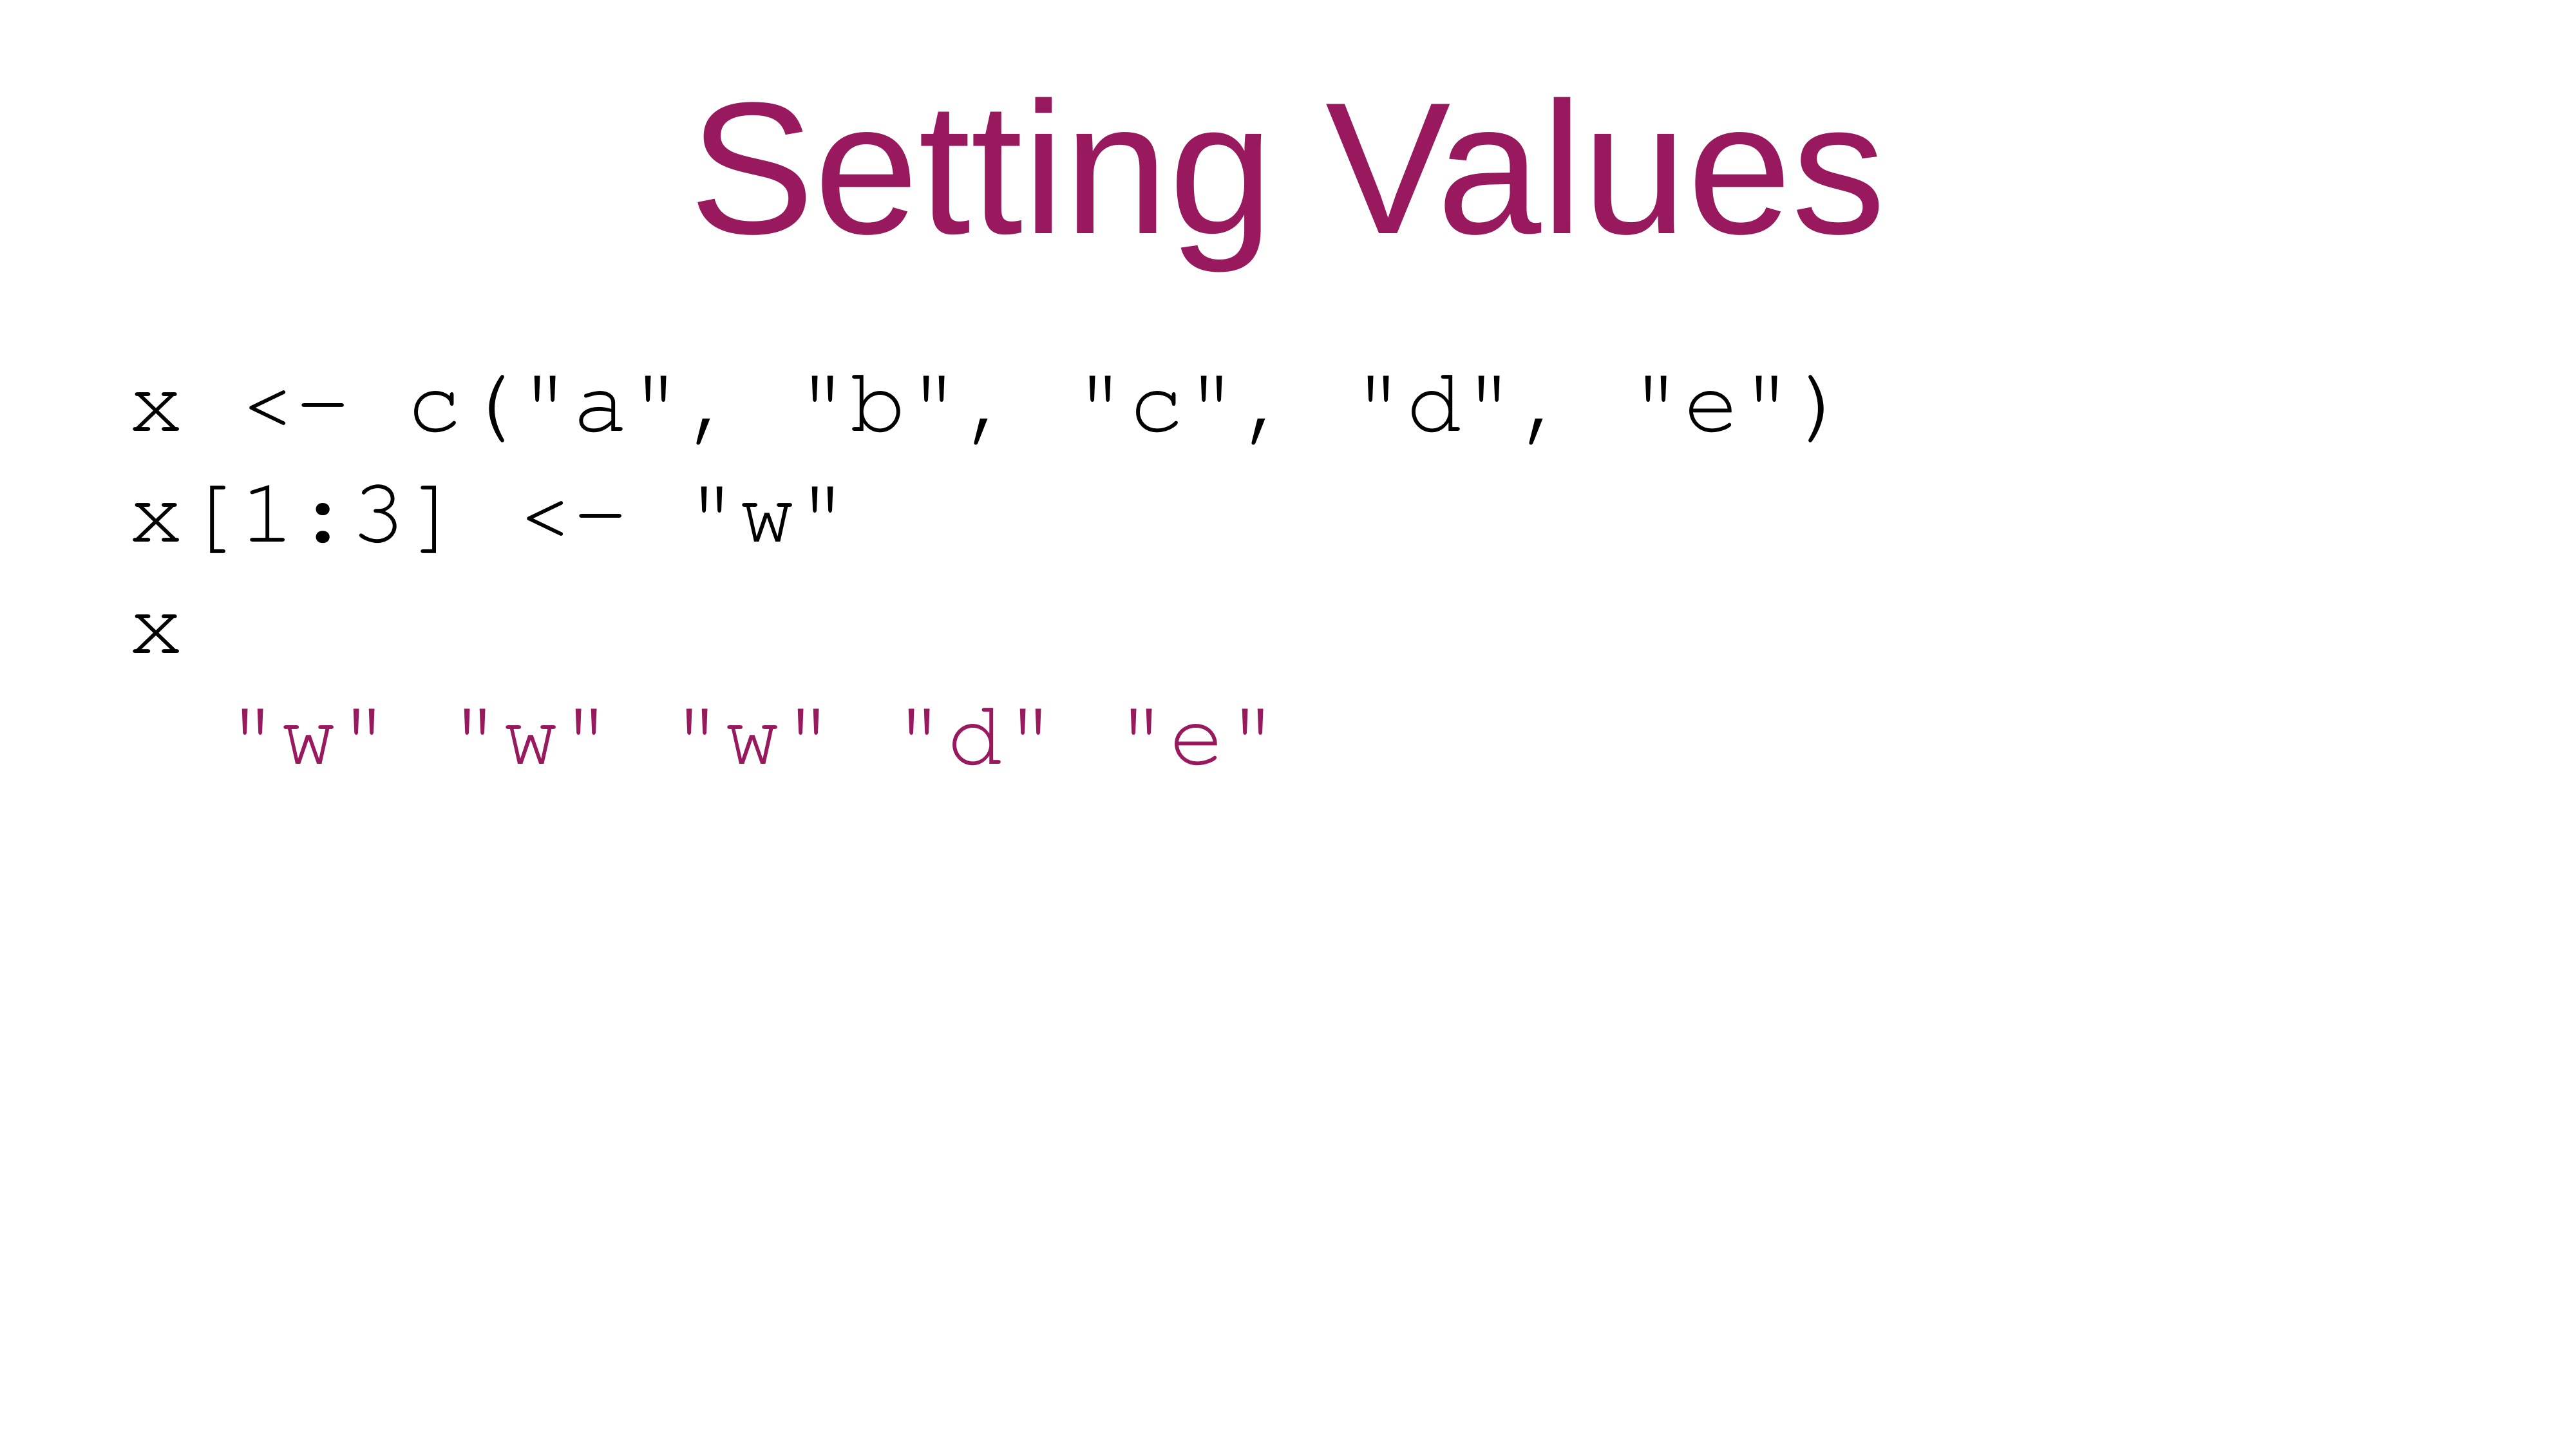

Setting Values
x <- c("a", "b", "c", "d", "e")
x[1:3] <- "w"
x
"w" "w" "w" "d" "e"